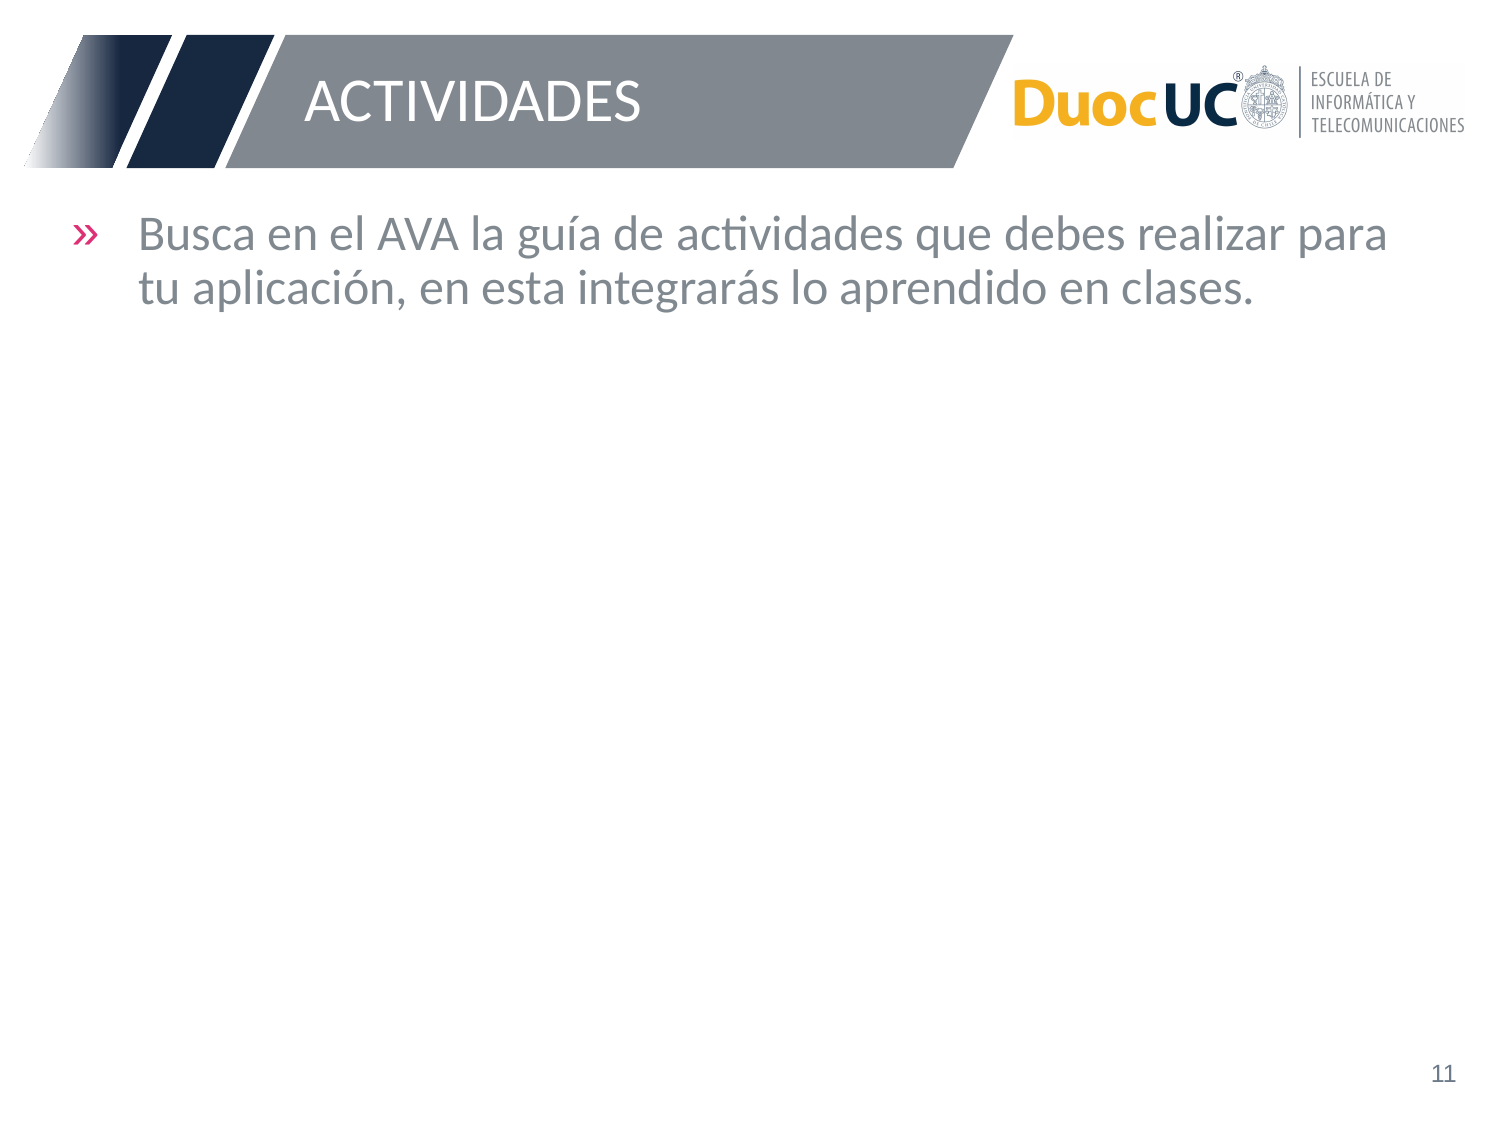

# ACTIVIDADES
Busca en el AVA la guía de actividades que debes realizar para tu aplicación, en esta integrarás lo aprendido en clases.